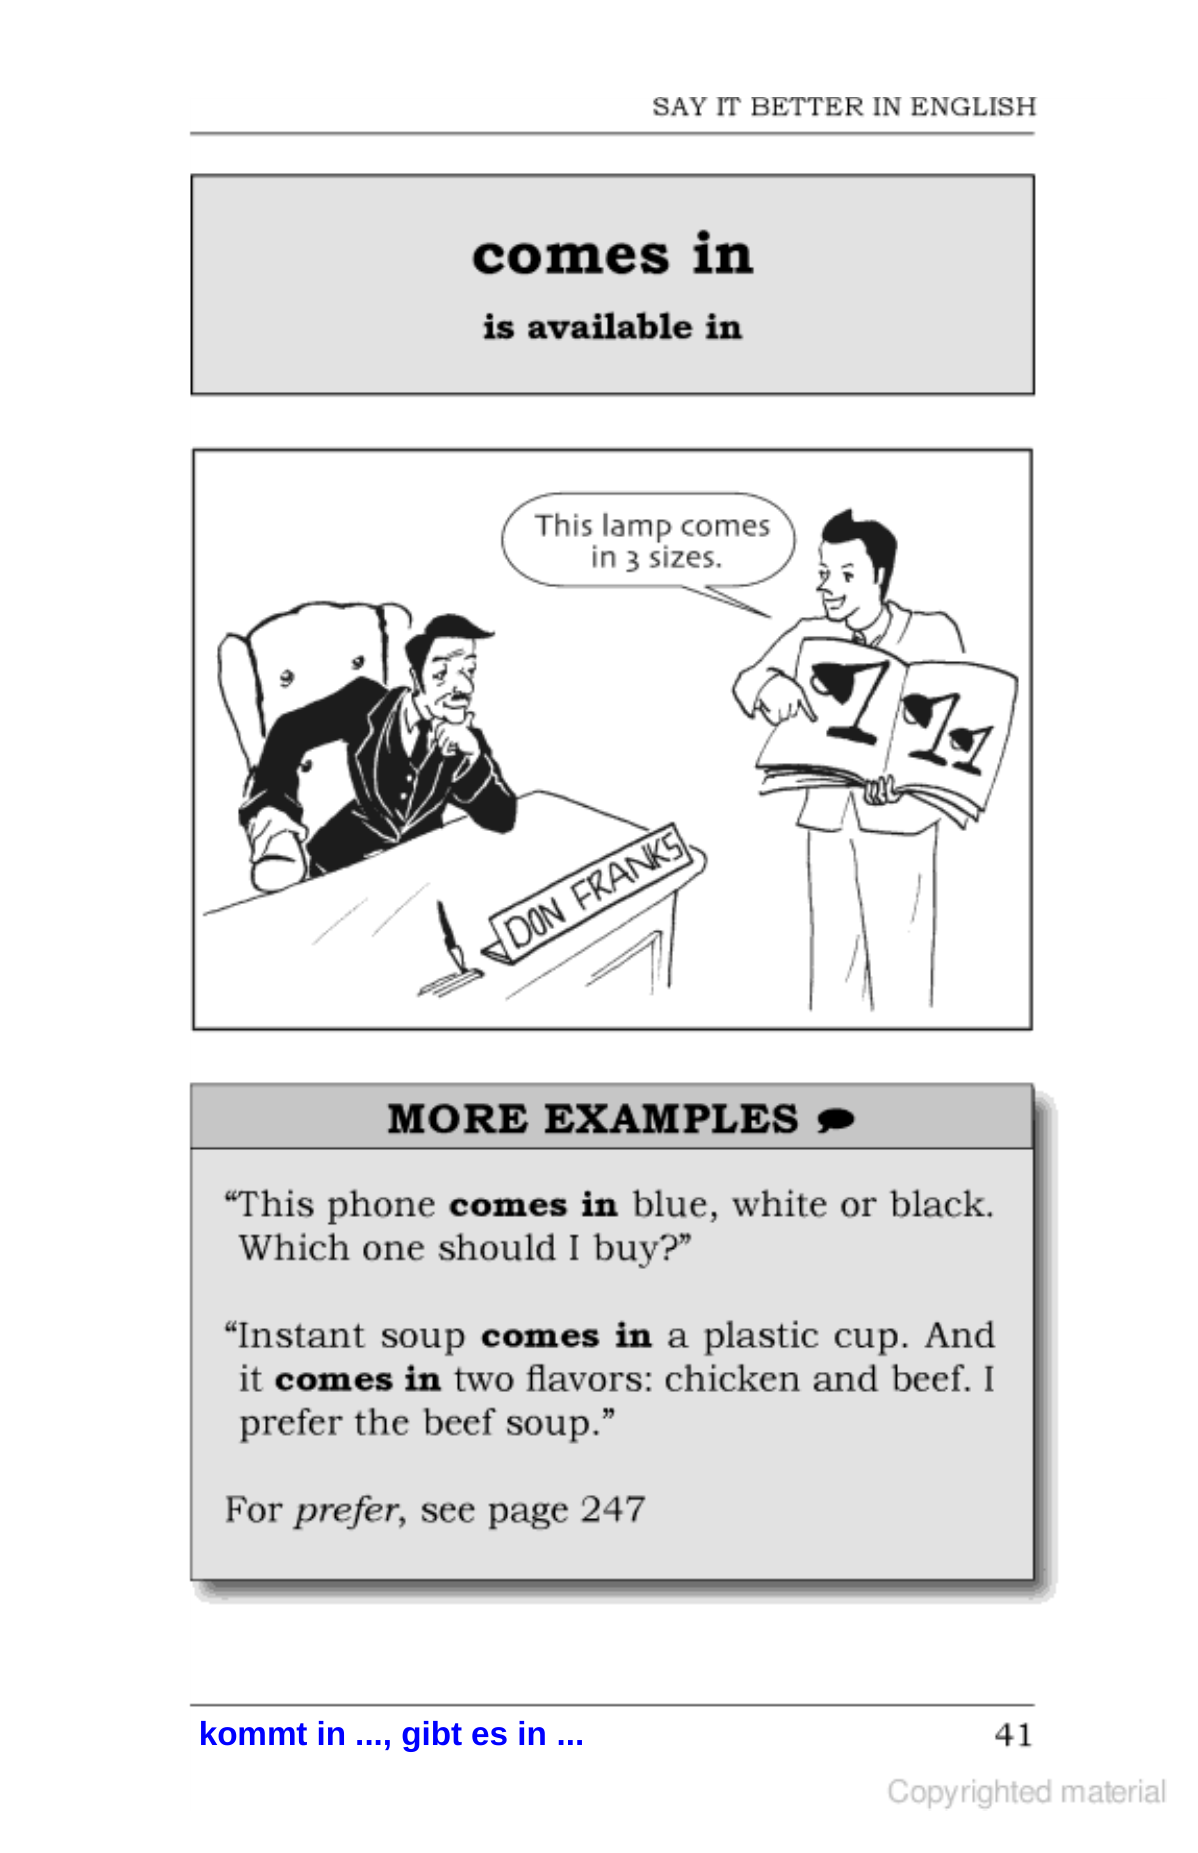

kommt in ..., gibt es in ...